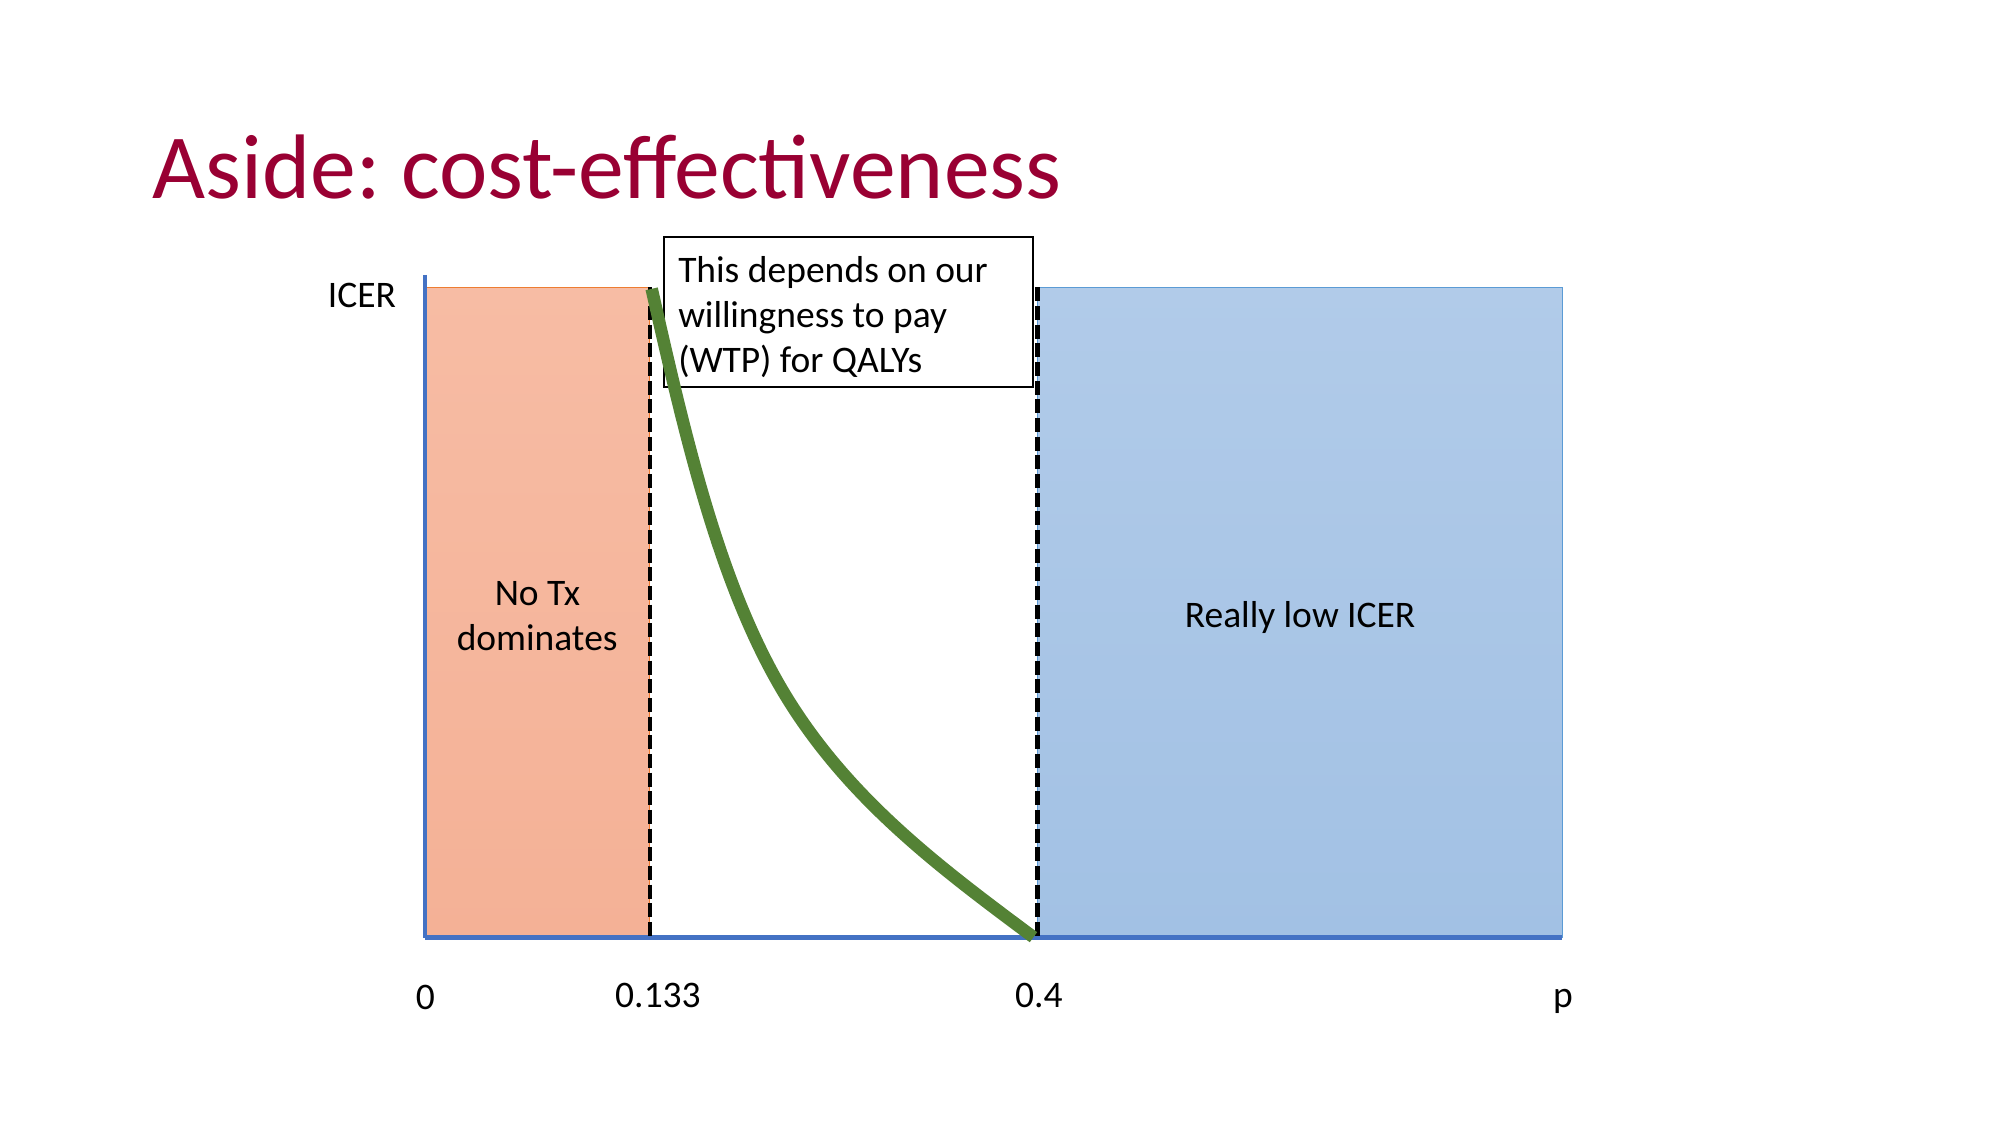

# Aside: cost-effectiveness
This depends on our willingness to pay (WTP) for QALYs
ICER
No Tx dominates
Really low ICER

0.133
0.4
p
0